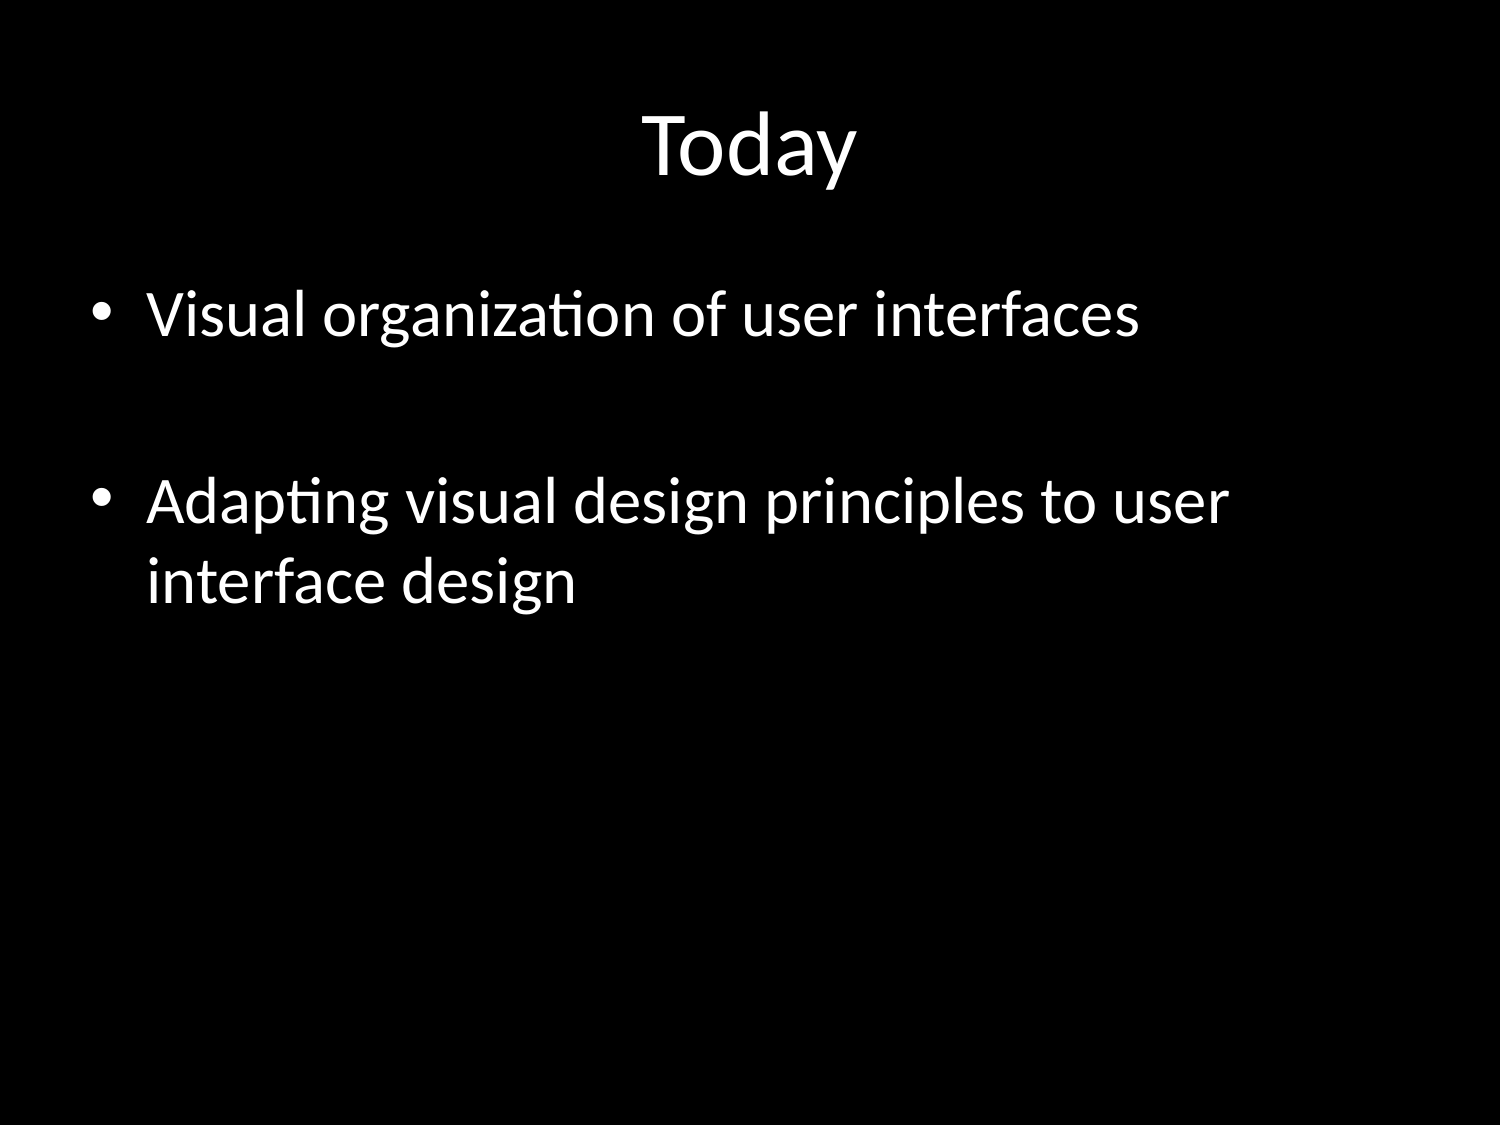

# Today
Visual organization of user interfaces

Adapting visual design principles to user interface design